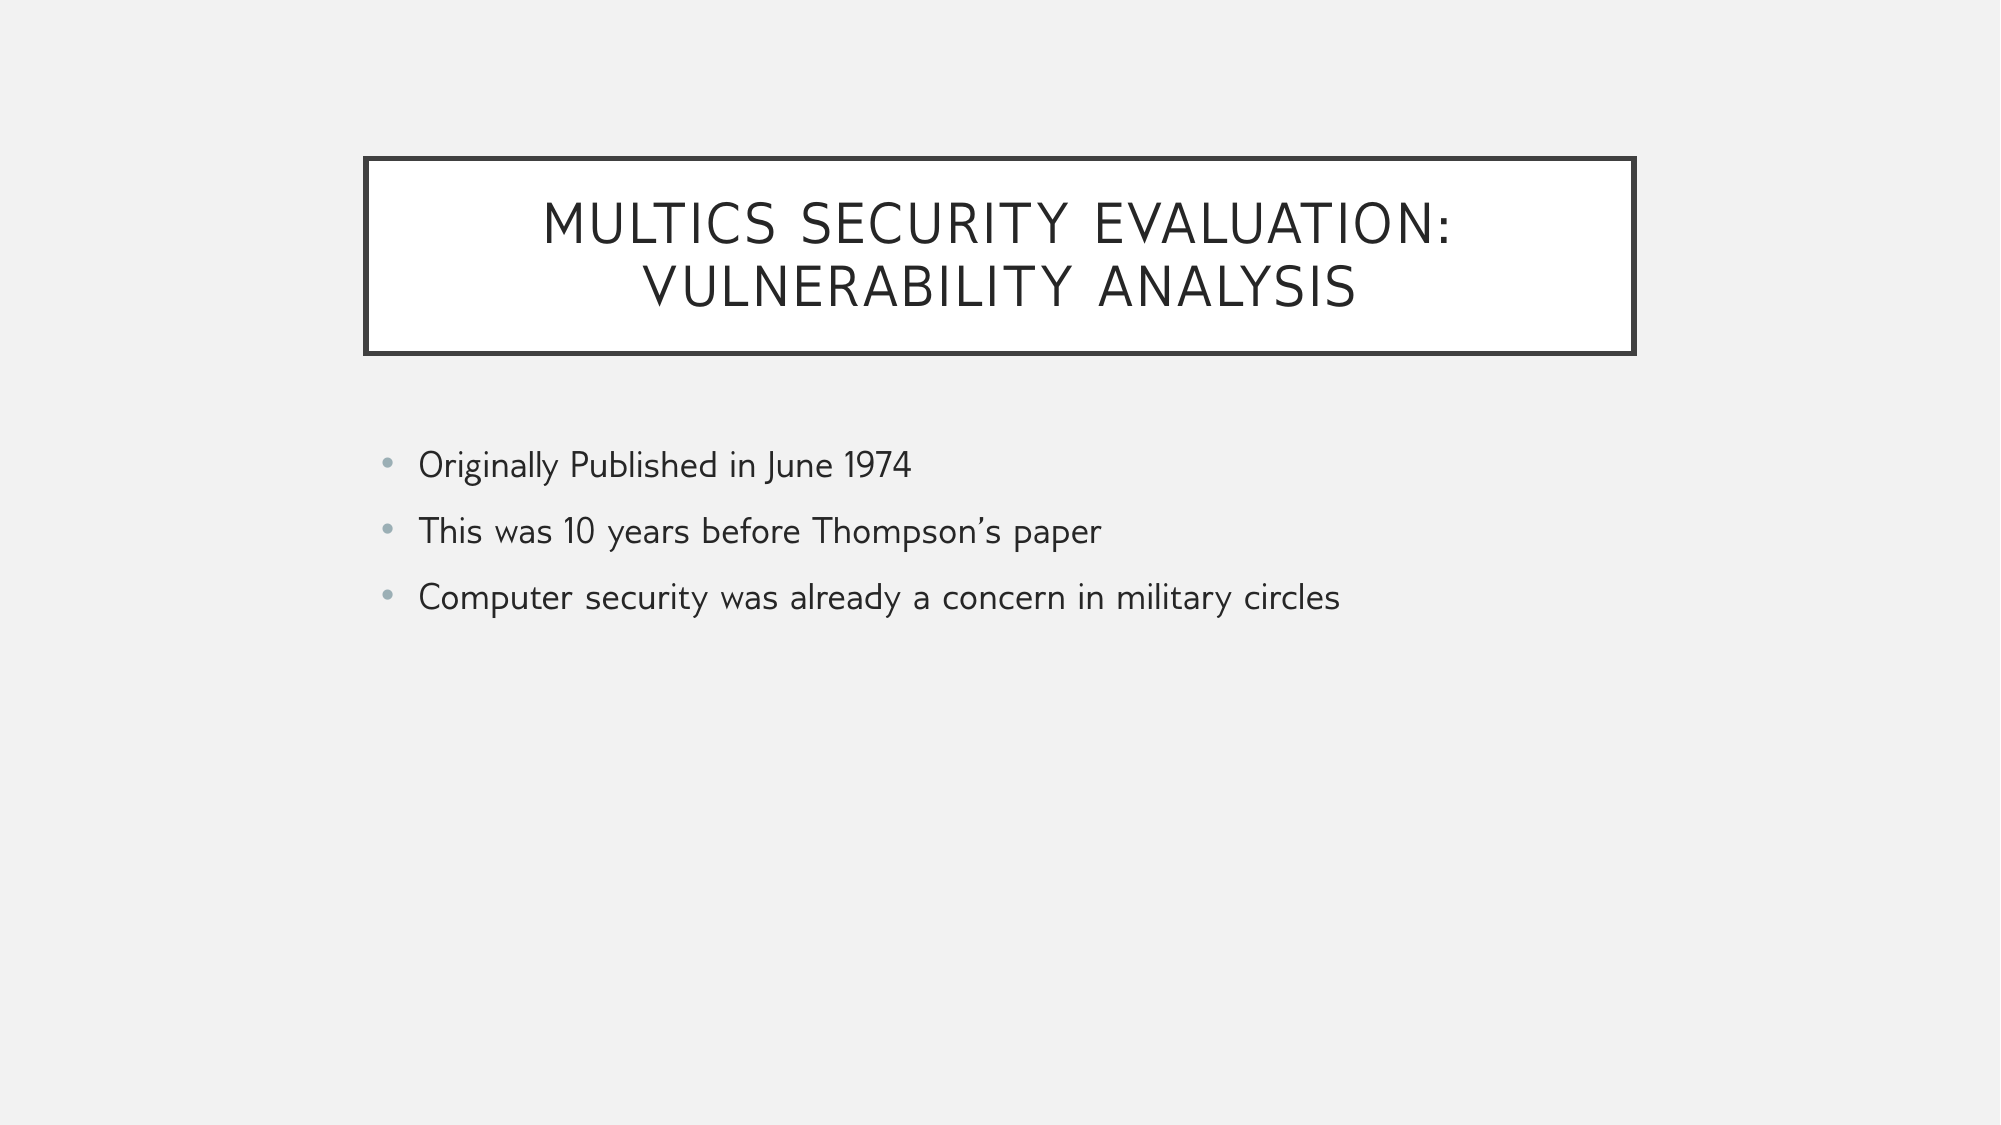

# Multics Security Evaluation: Vulnerability Analysis
Originally Published in June 1974
This was 10 years before Thompson’s paper
Computer security was already a concern in military circles